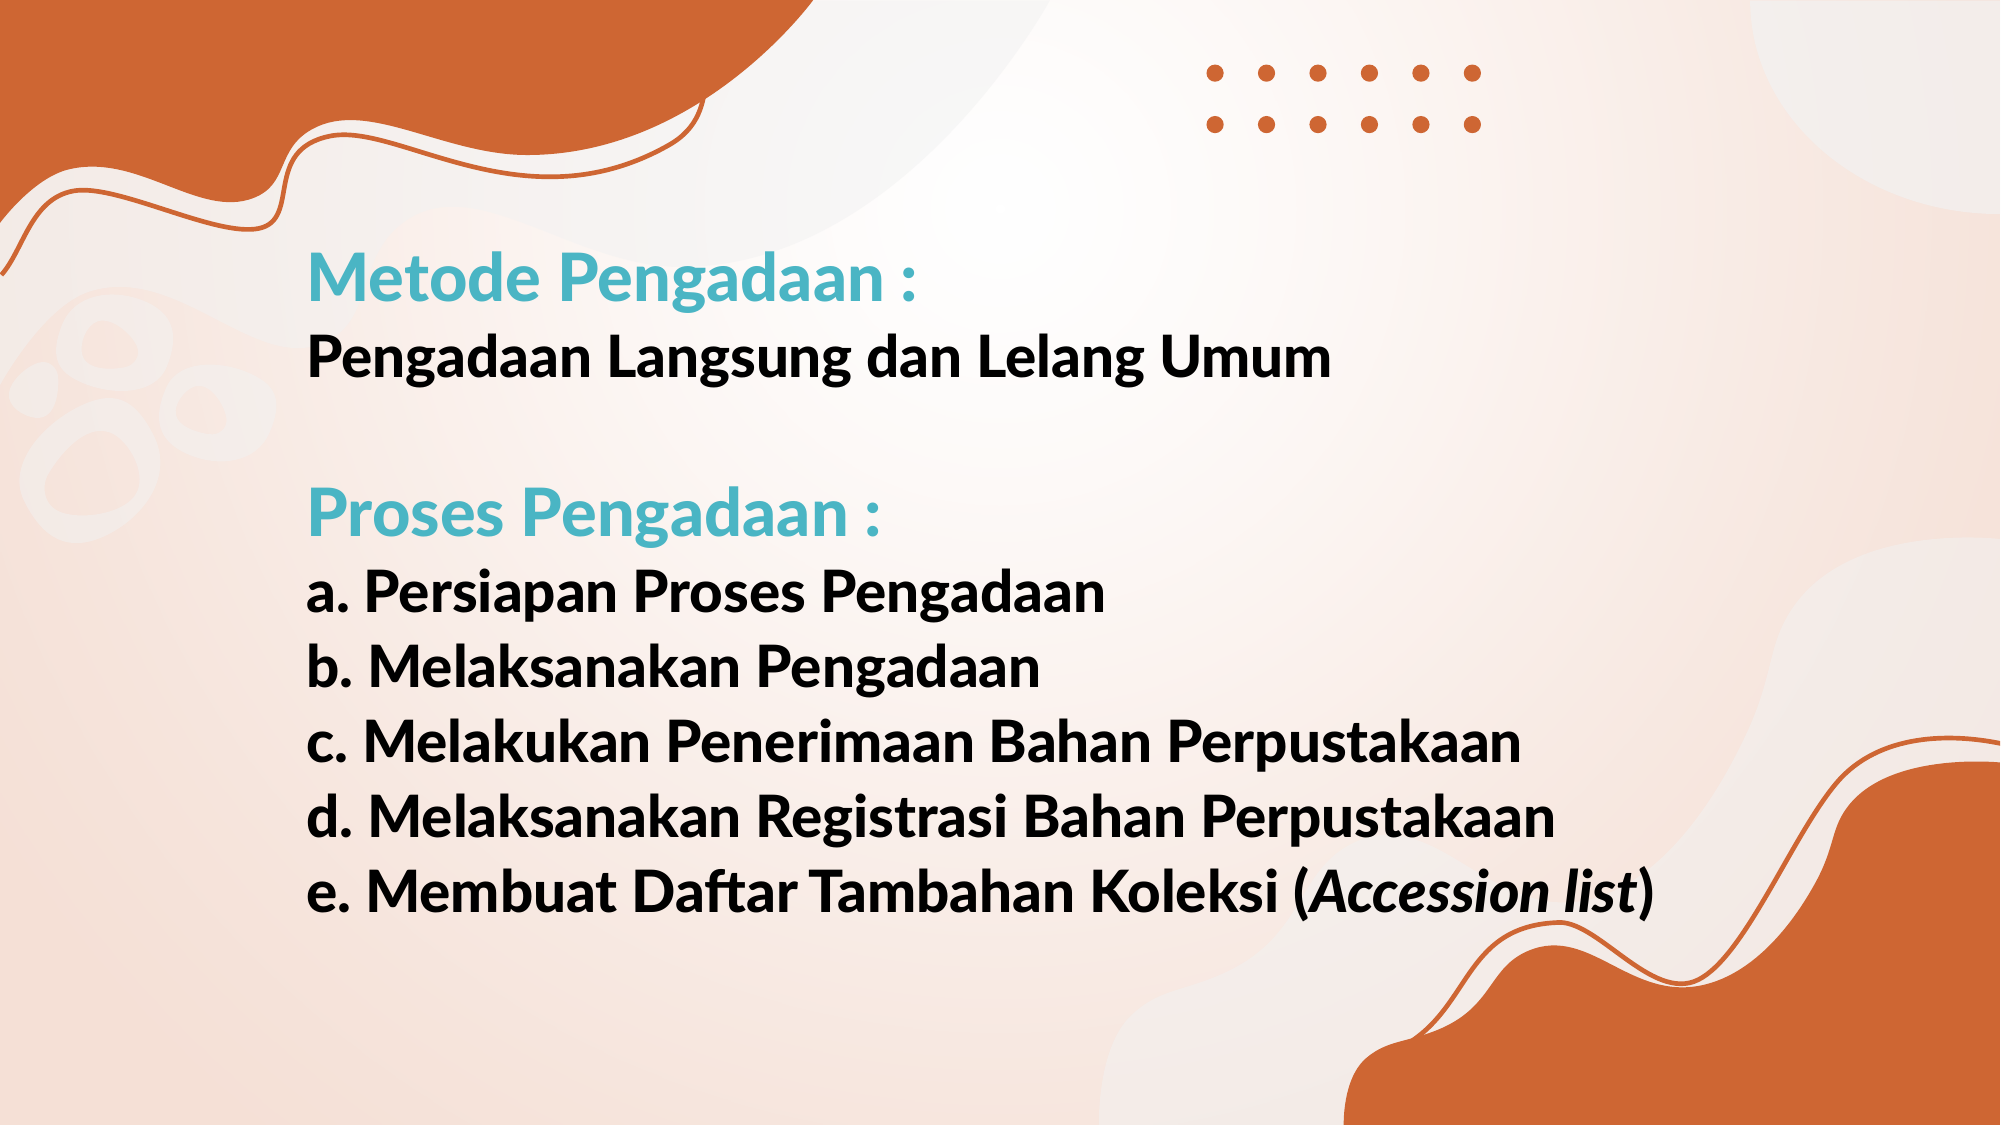

Metode Pengadaan :
Pengadaan Langsung dan Lelang Umum

Proses Pengadaan :
a. Persiapan Proses Pengadaan
b. Melaksanakan Pengadaan
c. Melakukan Penerimaan Bahan Perpustakaan
d. Melaksanakan Registrasi Bahan Perpustakaan
e. Membuat Daftar Tambahan Koleksi (Accession list)